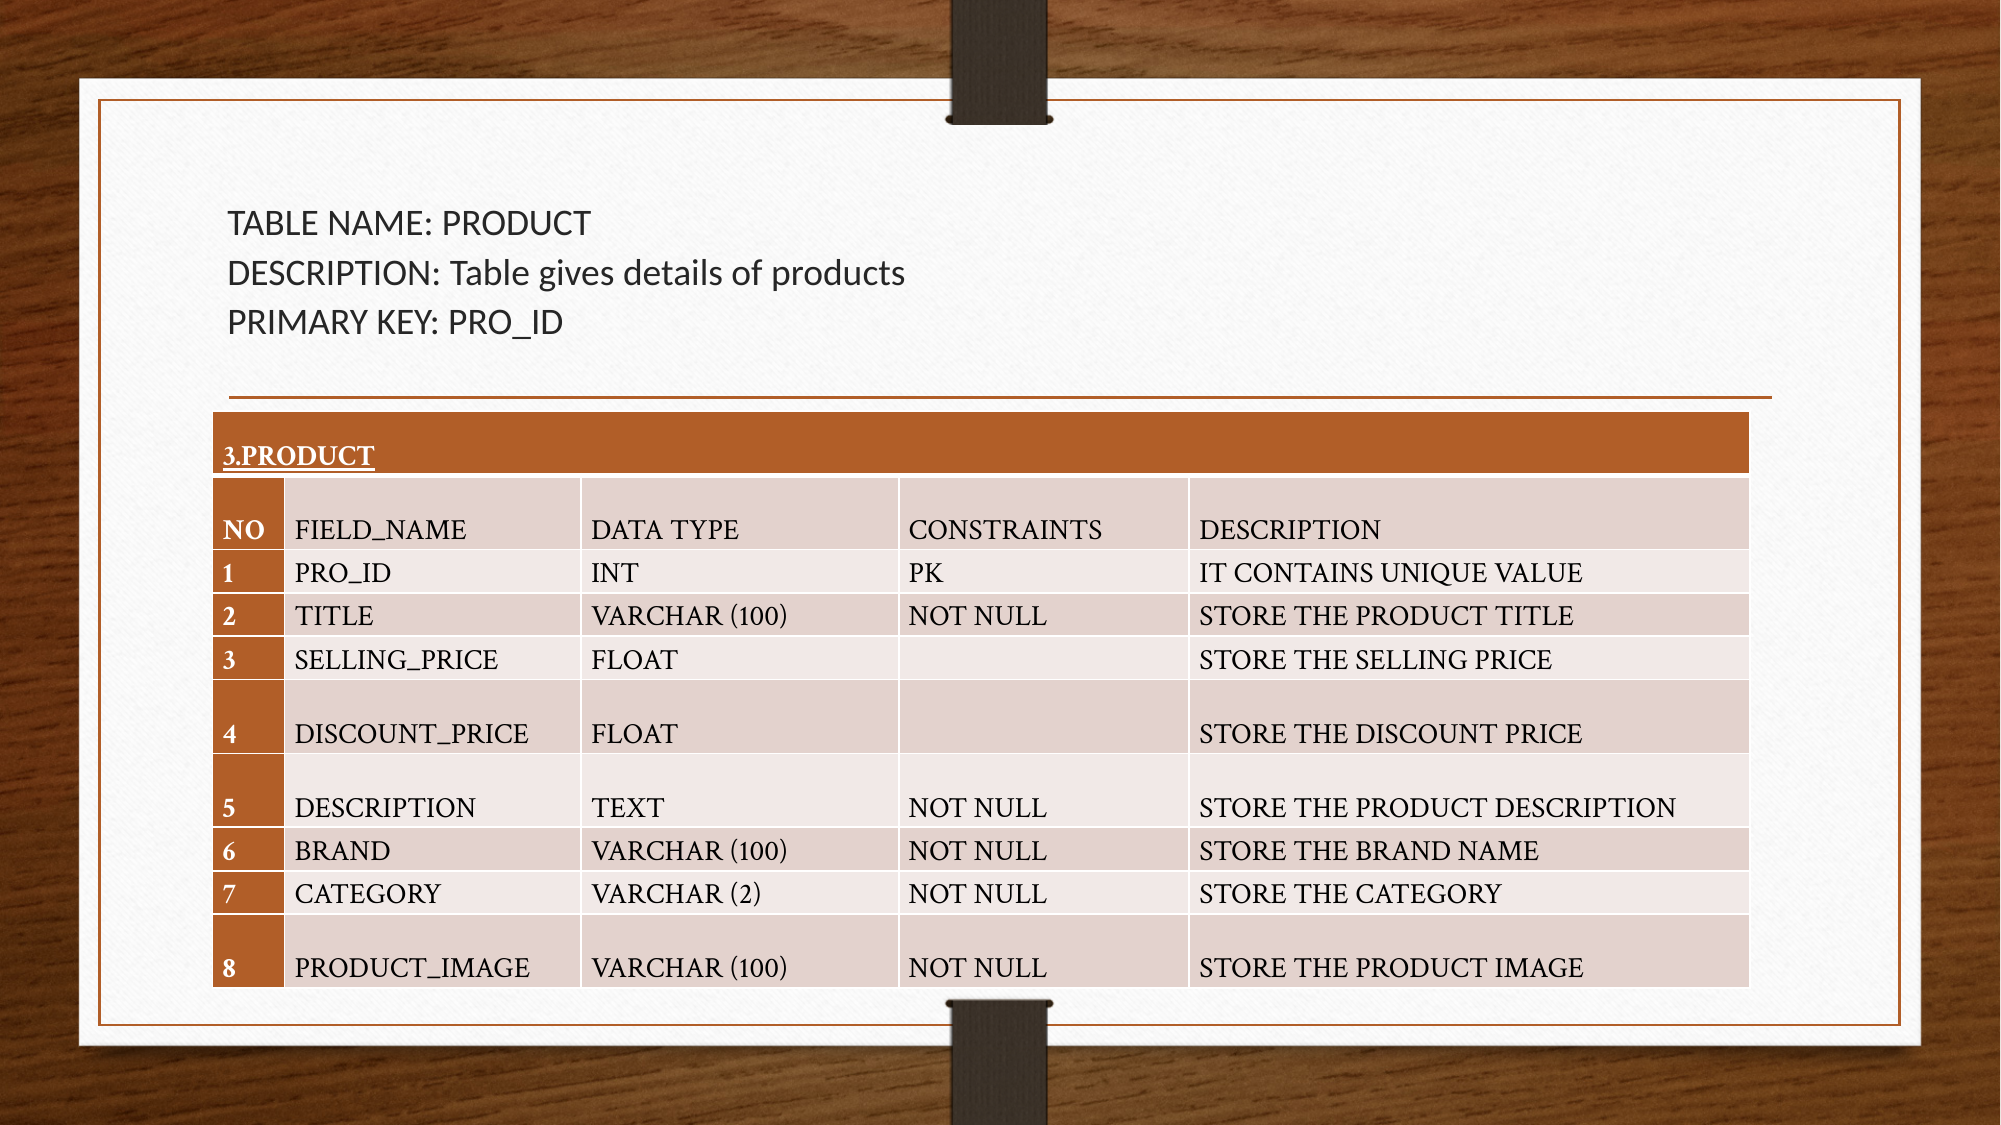

# TABLE NAME: PRODUCT DESCRIPTION: Table gives details of products PRIMARY KEY: PRO_ID
| 3.PRODUCT |  |  |  |  |
| --- | --- | --- | --- | --- |
| NO | FIELD\_NAME | DATA TYPE | CONSTRAINTS | DESCRIPTION |
| 1 | PRO\_ID | INT | PK | IT CONTAINS UNIQUE VALUE |
| 2 | TITLE | VARCHAR (100) | NOT NULL | STORE THE PRODUCT TITLE |
| 3 | SELLING\_PRICE | FLOAT |  | STORE THE SELLING PRICE |
| 4 | DISCOUNT\_PRICE | FLOAT |  | STORE THE DISCOUNT PRICE |
| 5 | DESCRIPTION | TEXT | NOT NULL | STORE THE PRODUCT DESCRIPTION |
| 6 | BRAND | VARCHAR (100) | NOT NULL | STORE THE BRAND NAME |
| 7 | CATEGORY | VARCHAR (2) | NOT NULL | STORE THE CATEGORY |
| 8 | PRODUCT\_IMAGE | VARCHAR (100) | NOT NULL | STORE THE PRODUCT IMAGE |